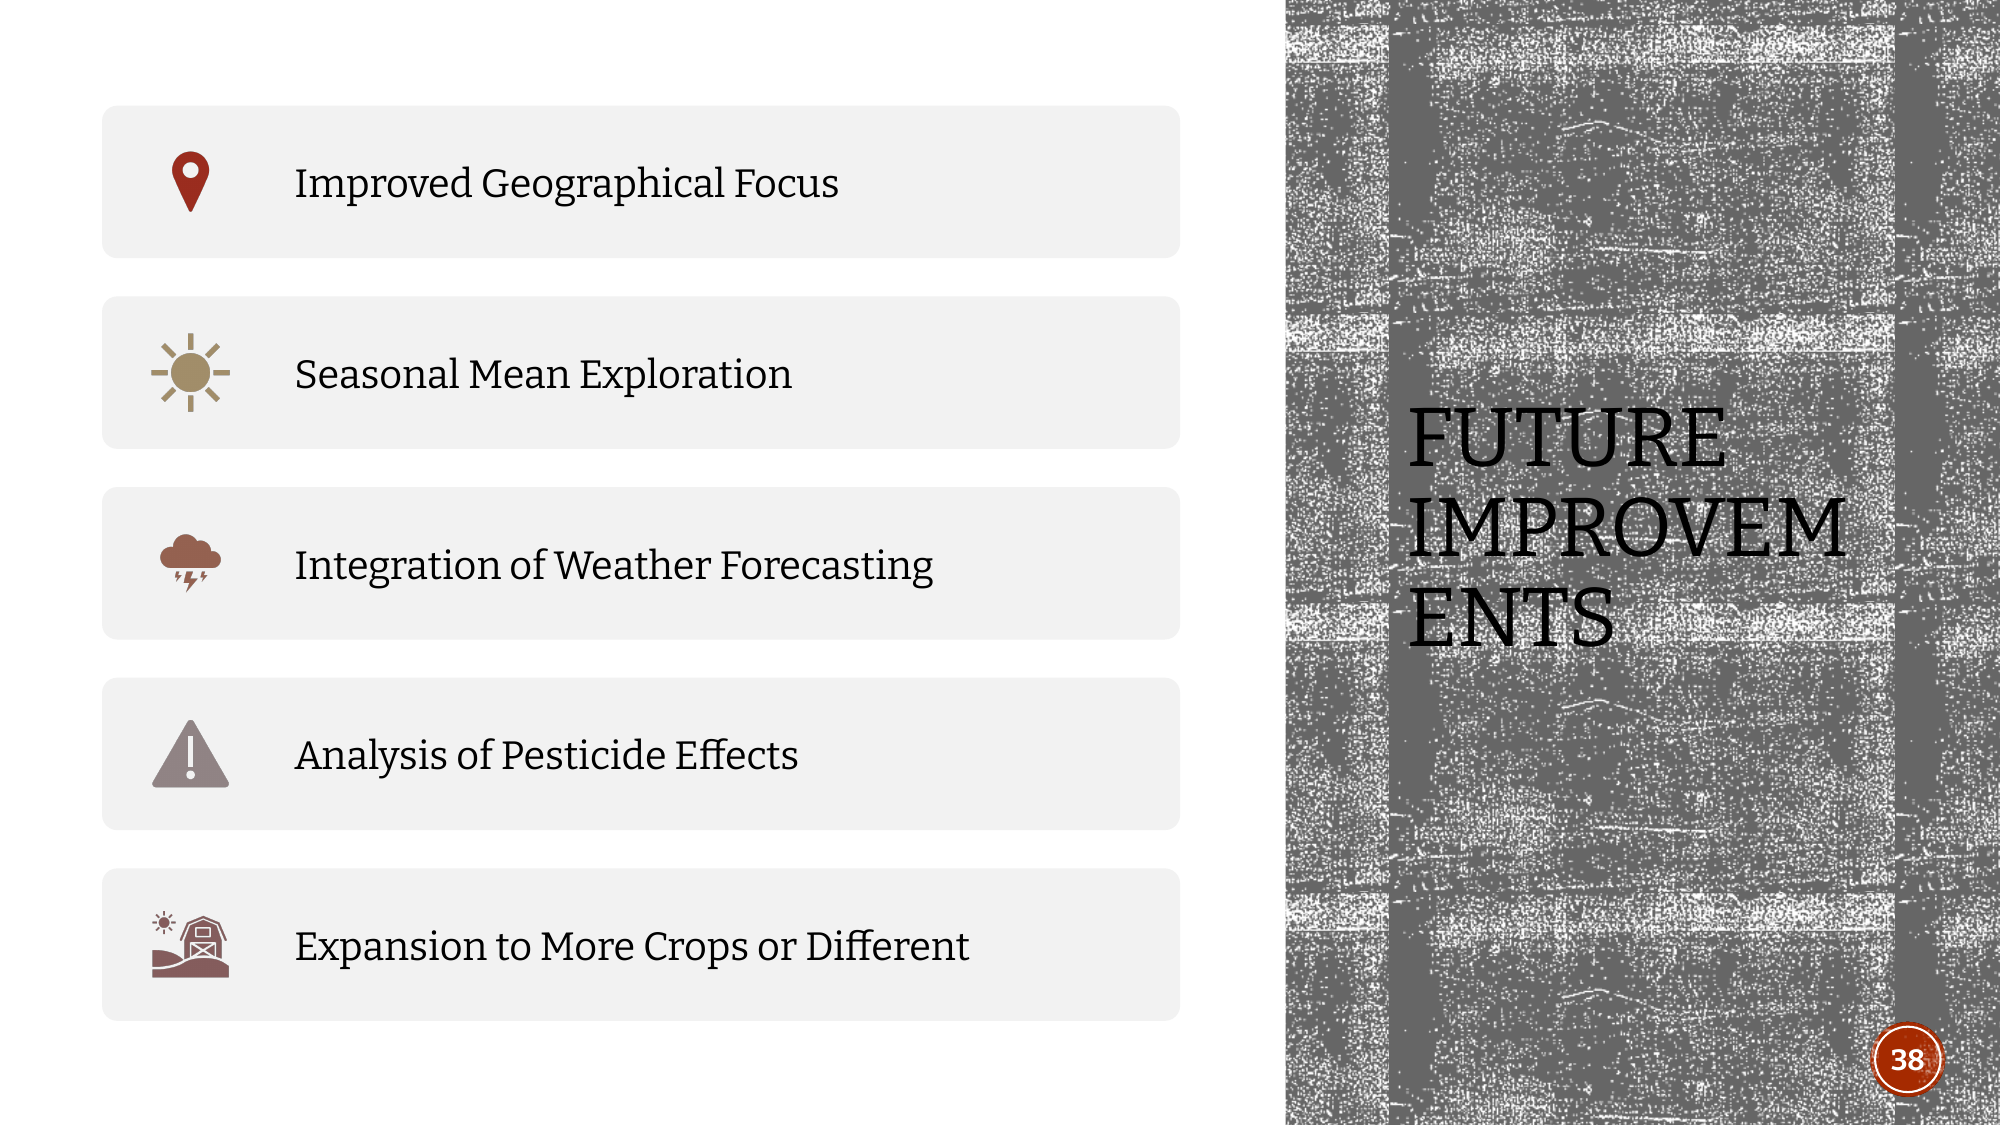

Improved Geographical Focus
Seasonal Mean Exploration
Integration of Weather Forecasting
Analysis of Pesticide Effects
Expansion to More Crops or Different
FUTURE IMPROVEMENTS

38